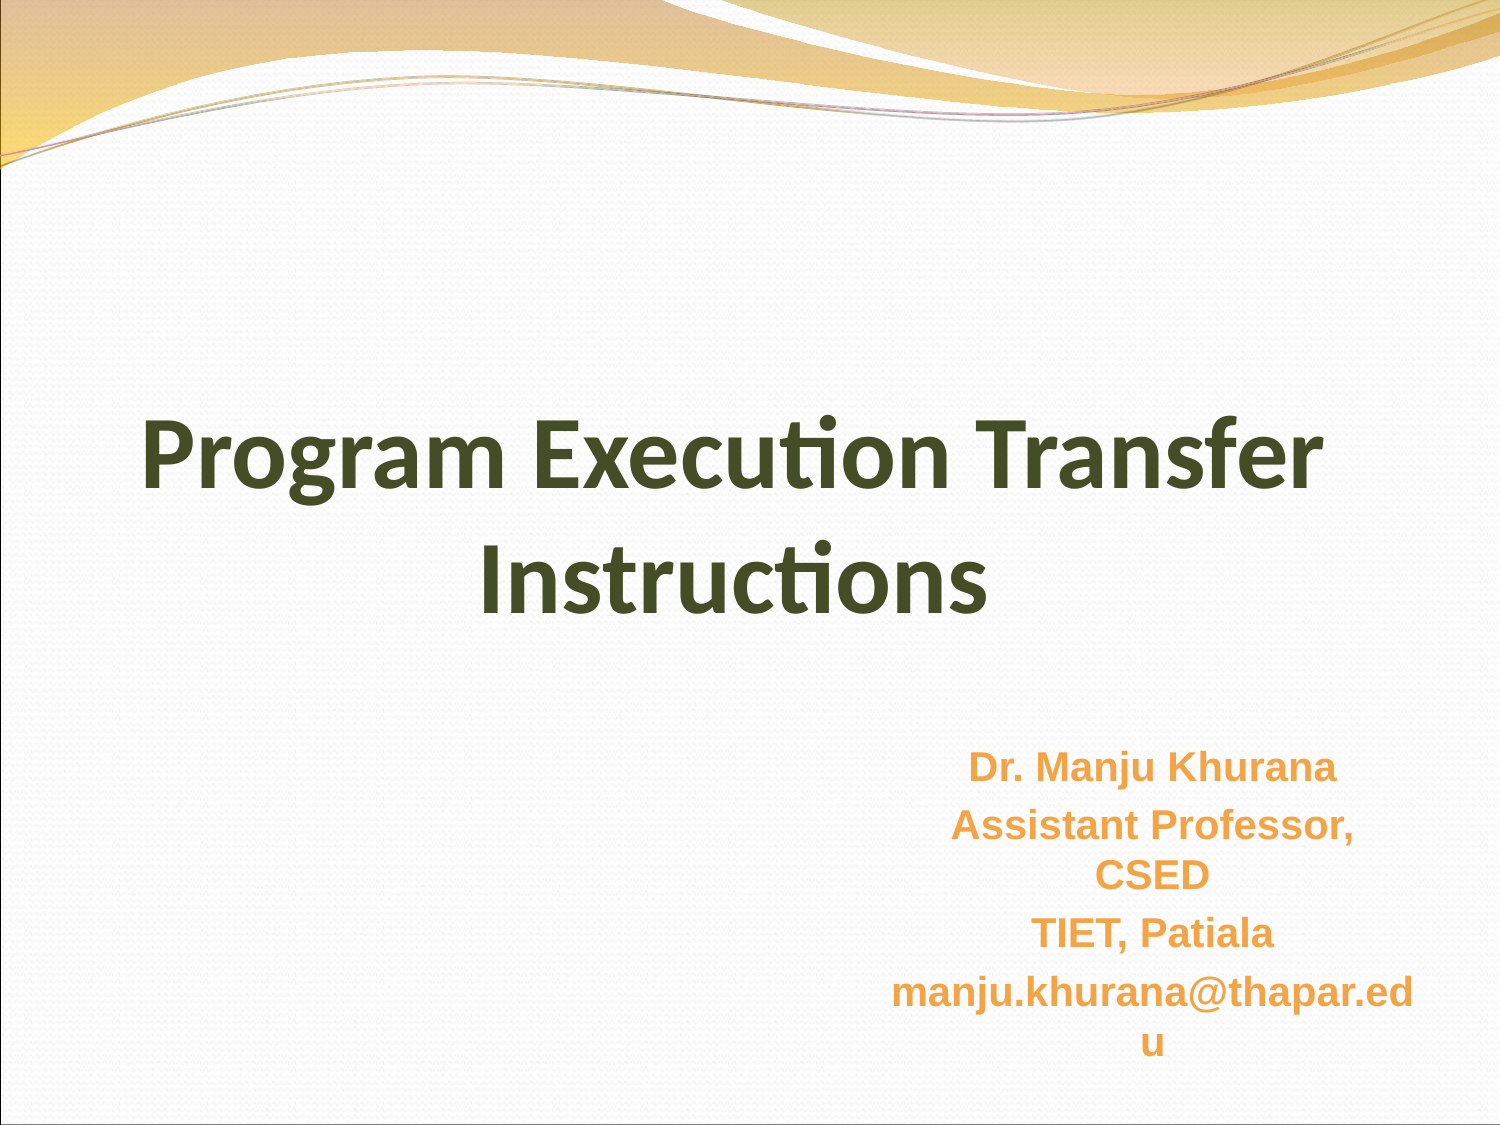

Program Execution Transfer Instructions
Dr. Manju Khurana
Assistant Professor, CSED
TIET, Patiala
manju.khurana@thapar.edu